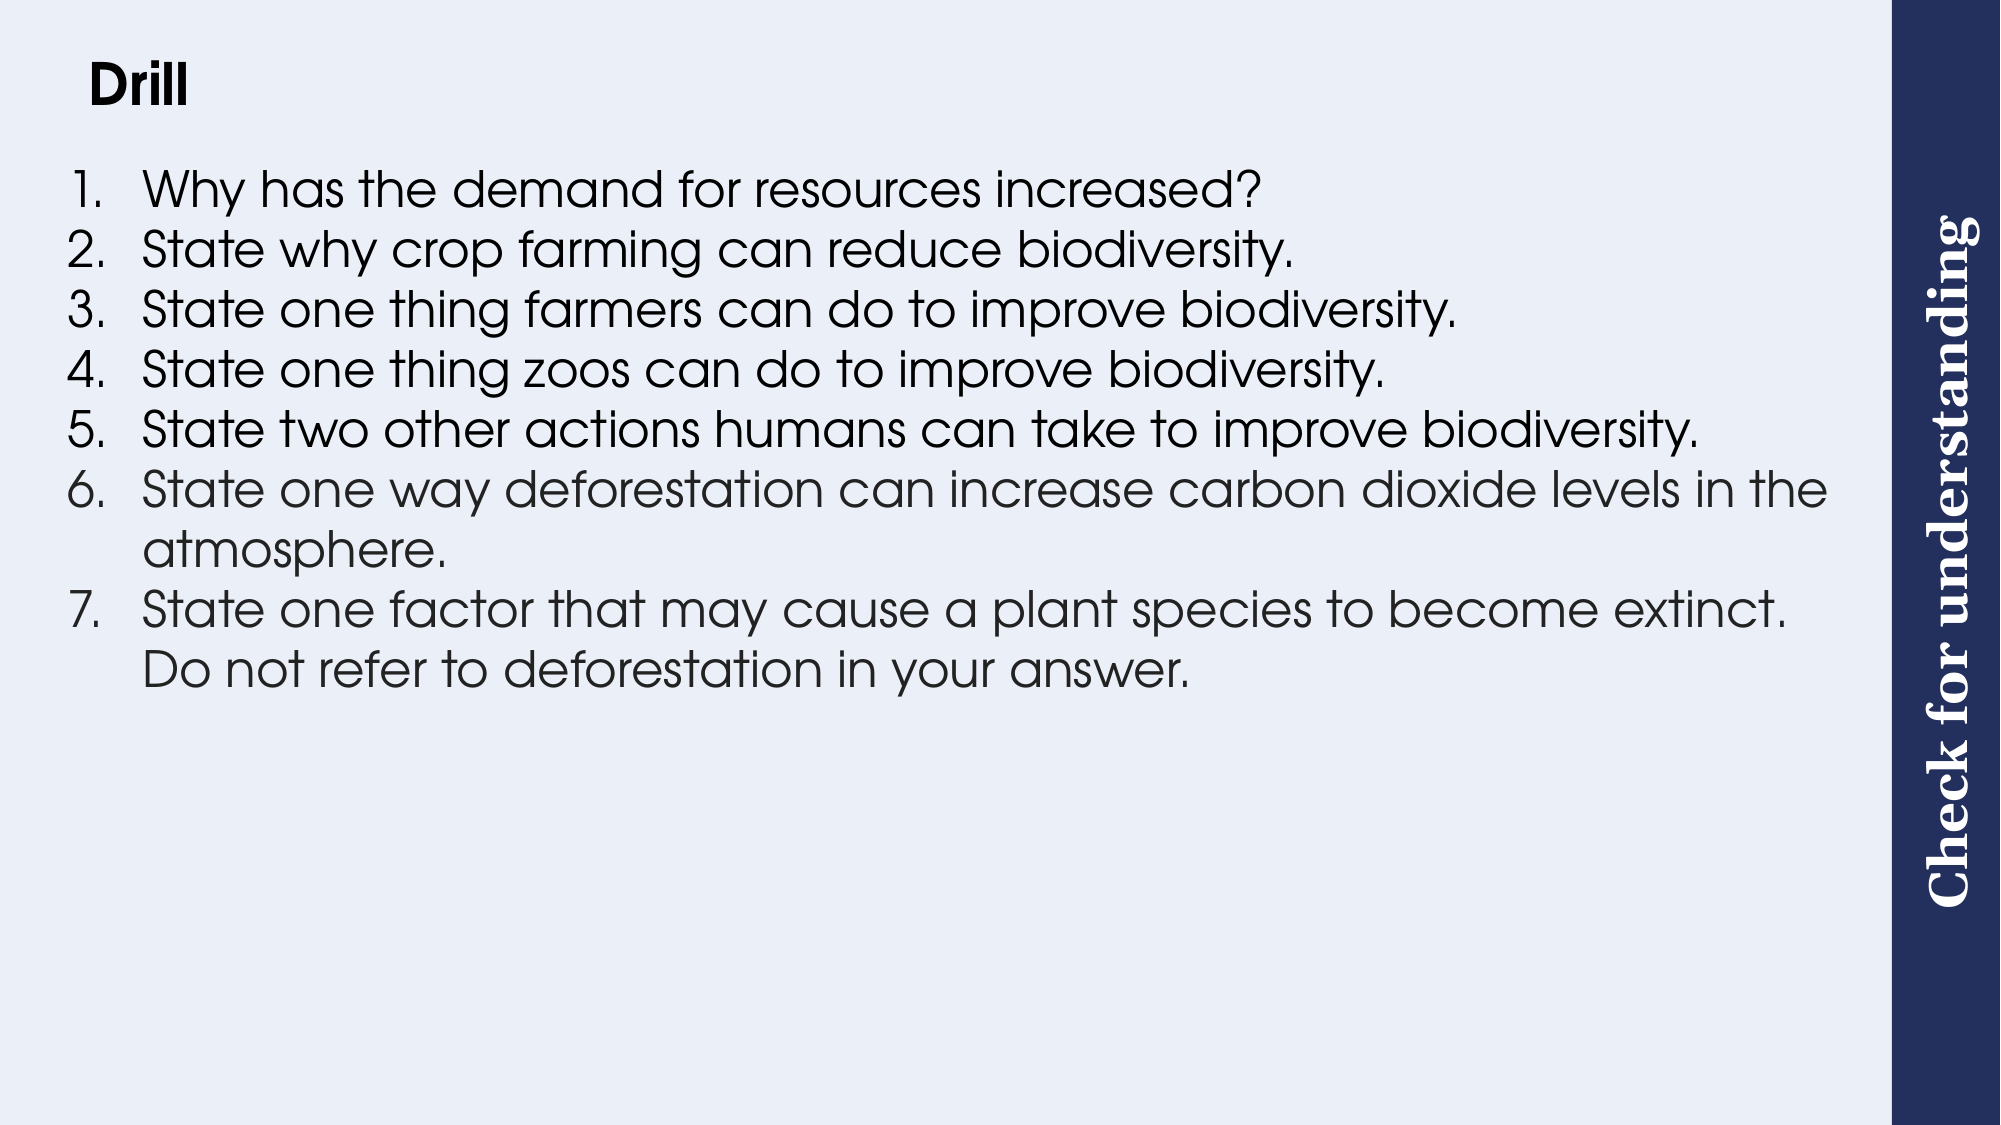

# Drill
Why has the demand for resources increased?
State why crop farming can reduce biodiversity.
State one thing farmers can do to improve biodiversity.
State one thing zoos can do to improve biodiversity.
State two other actions humans can take to improve biodiversity.
State one way deforestation can increase carbon dioxide levels in the atmosphere.
State one factor that may cause a plant species to become extinct. Do not refer to deforestation in your answer.